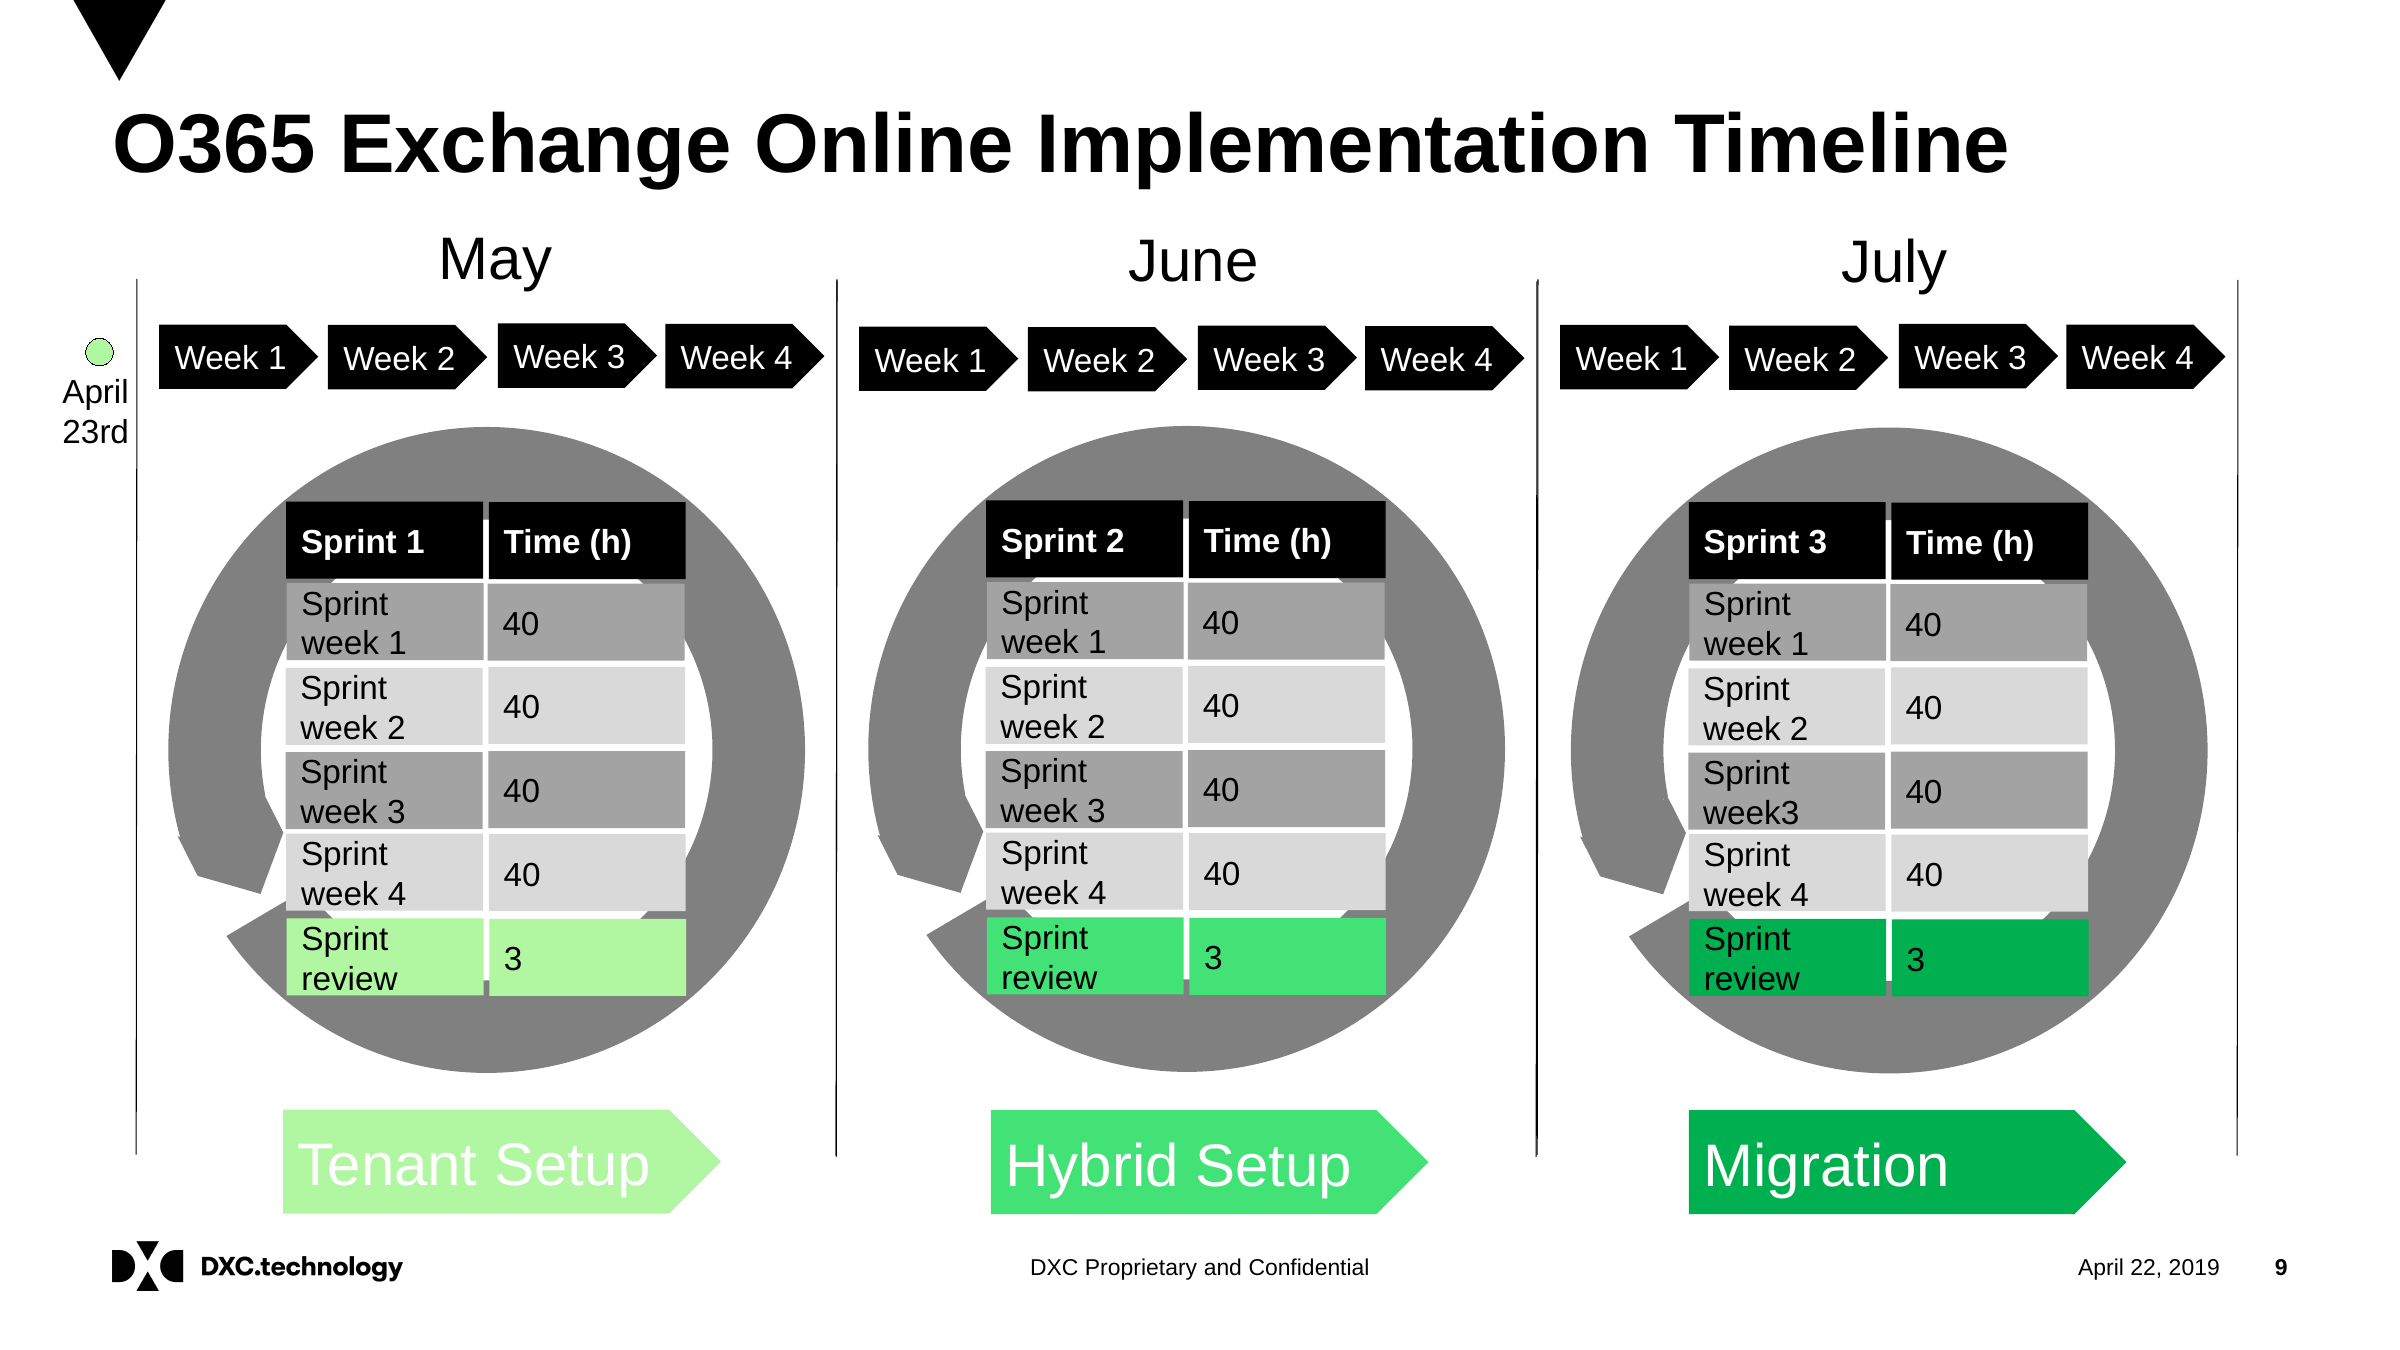

# O365 Exchange Online Implementation Timeline
May
June
July
Week 3
Week 3
Week 4
Week 4
Week 1
Week 1
Week 2
Week 3
Week 2
Week 4
Week 1
Week 2

April 23rd

Sprint 2
Time (h)
Sprint 1
Sprint 3
Time (h)
Time (h)
Sprint week 1
40
Sprint week 1
Sprint week 1
40
40
40
Sprint week 2
40
40
Sprint week 2
Sprint week 2
40
Sprint week 3
40
40
Sprint week 3
Sprint week3

Sprint week 4
40
Sprint week 4
Sprint week 4
40
40
Sprint review
3
Sprint review
Sprint review
3
3
Tenant Setup
Hybrid Setup
Migration